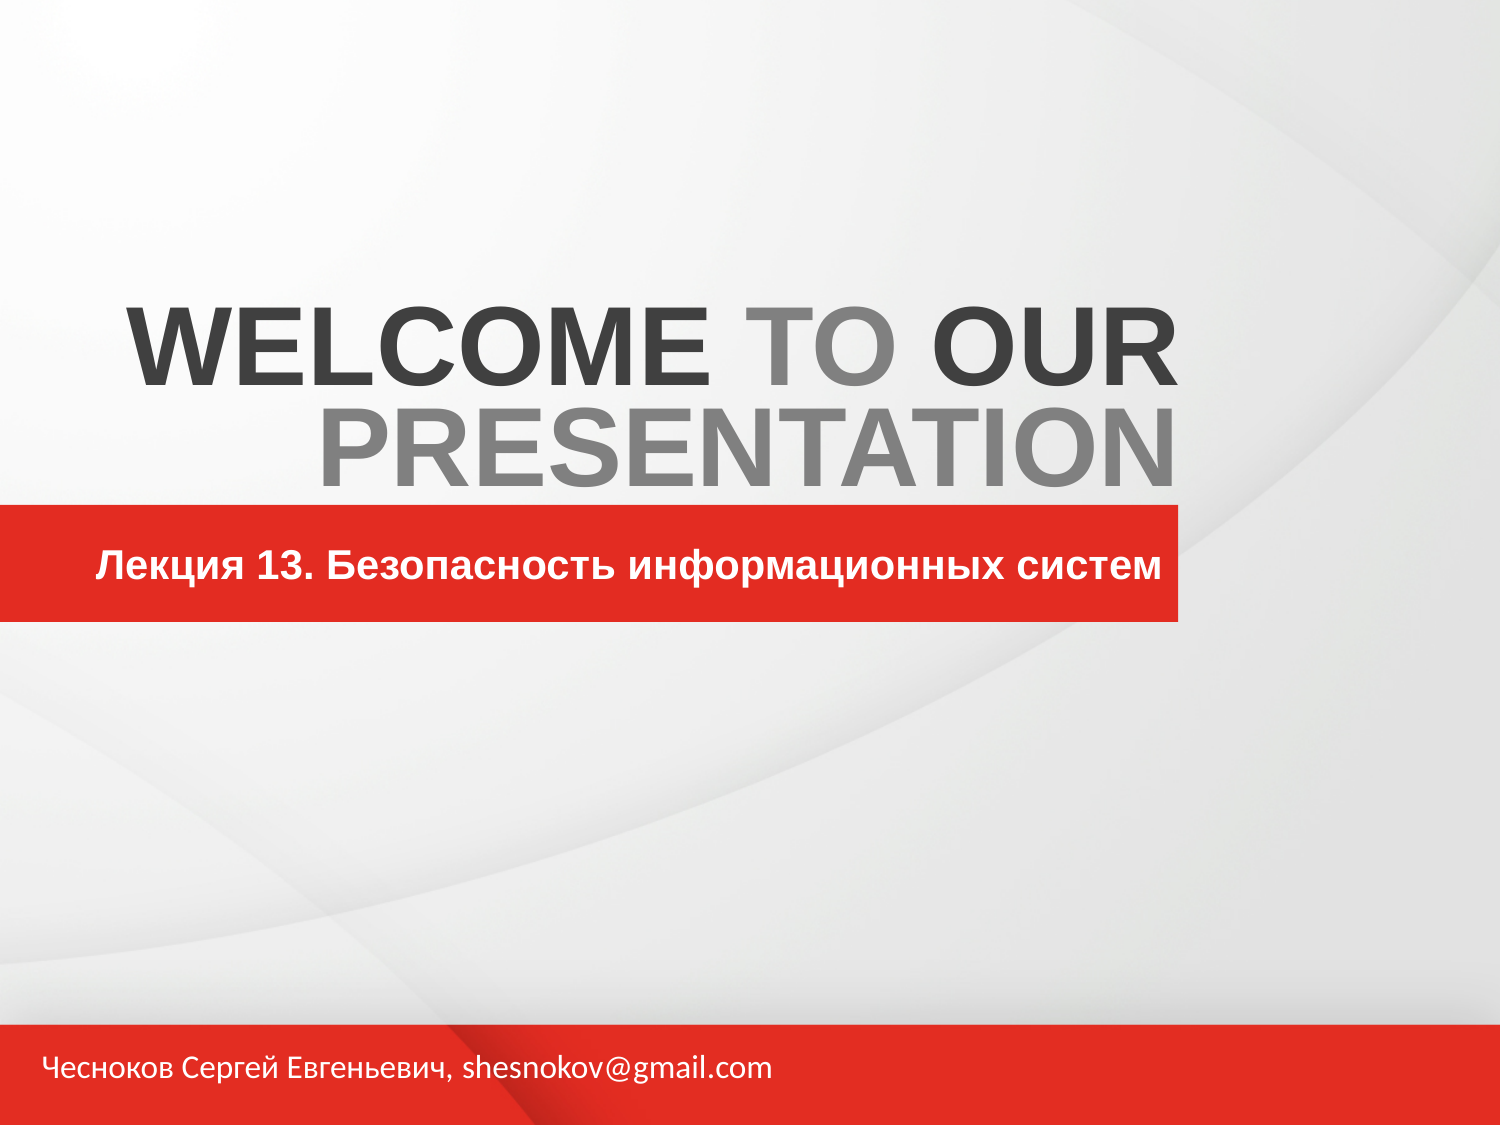

WELCOME TO OUR
PRESENTATION
Лекция 13. Безопасность информационных систем
Чесноков Сергей Евгеньевич, shesnokov@gmail.com